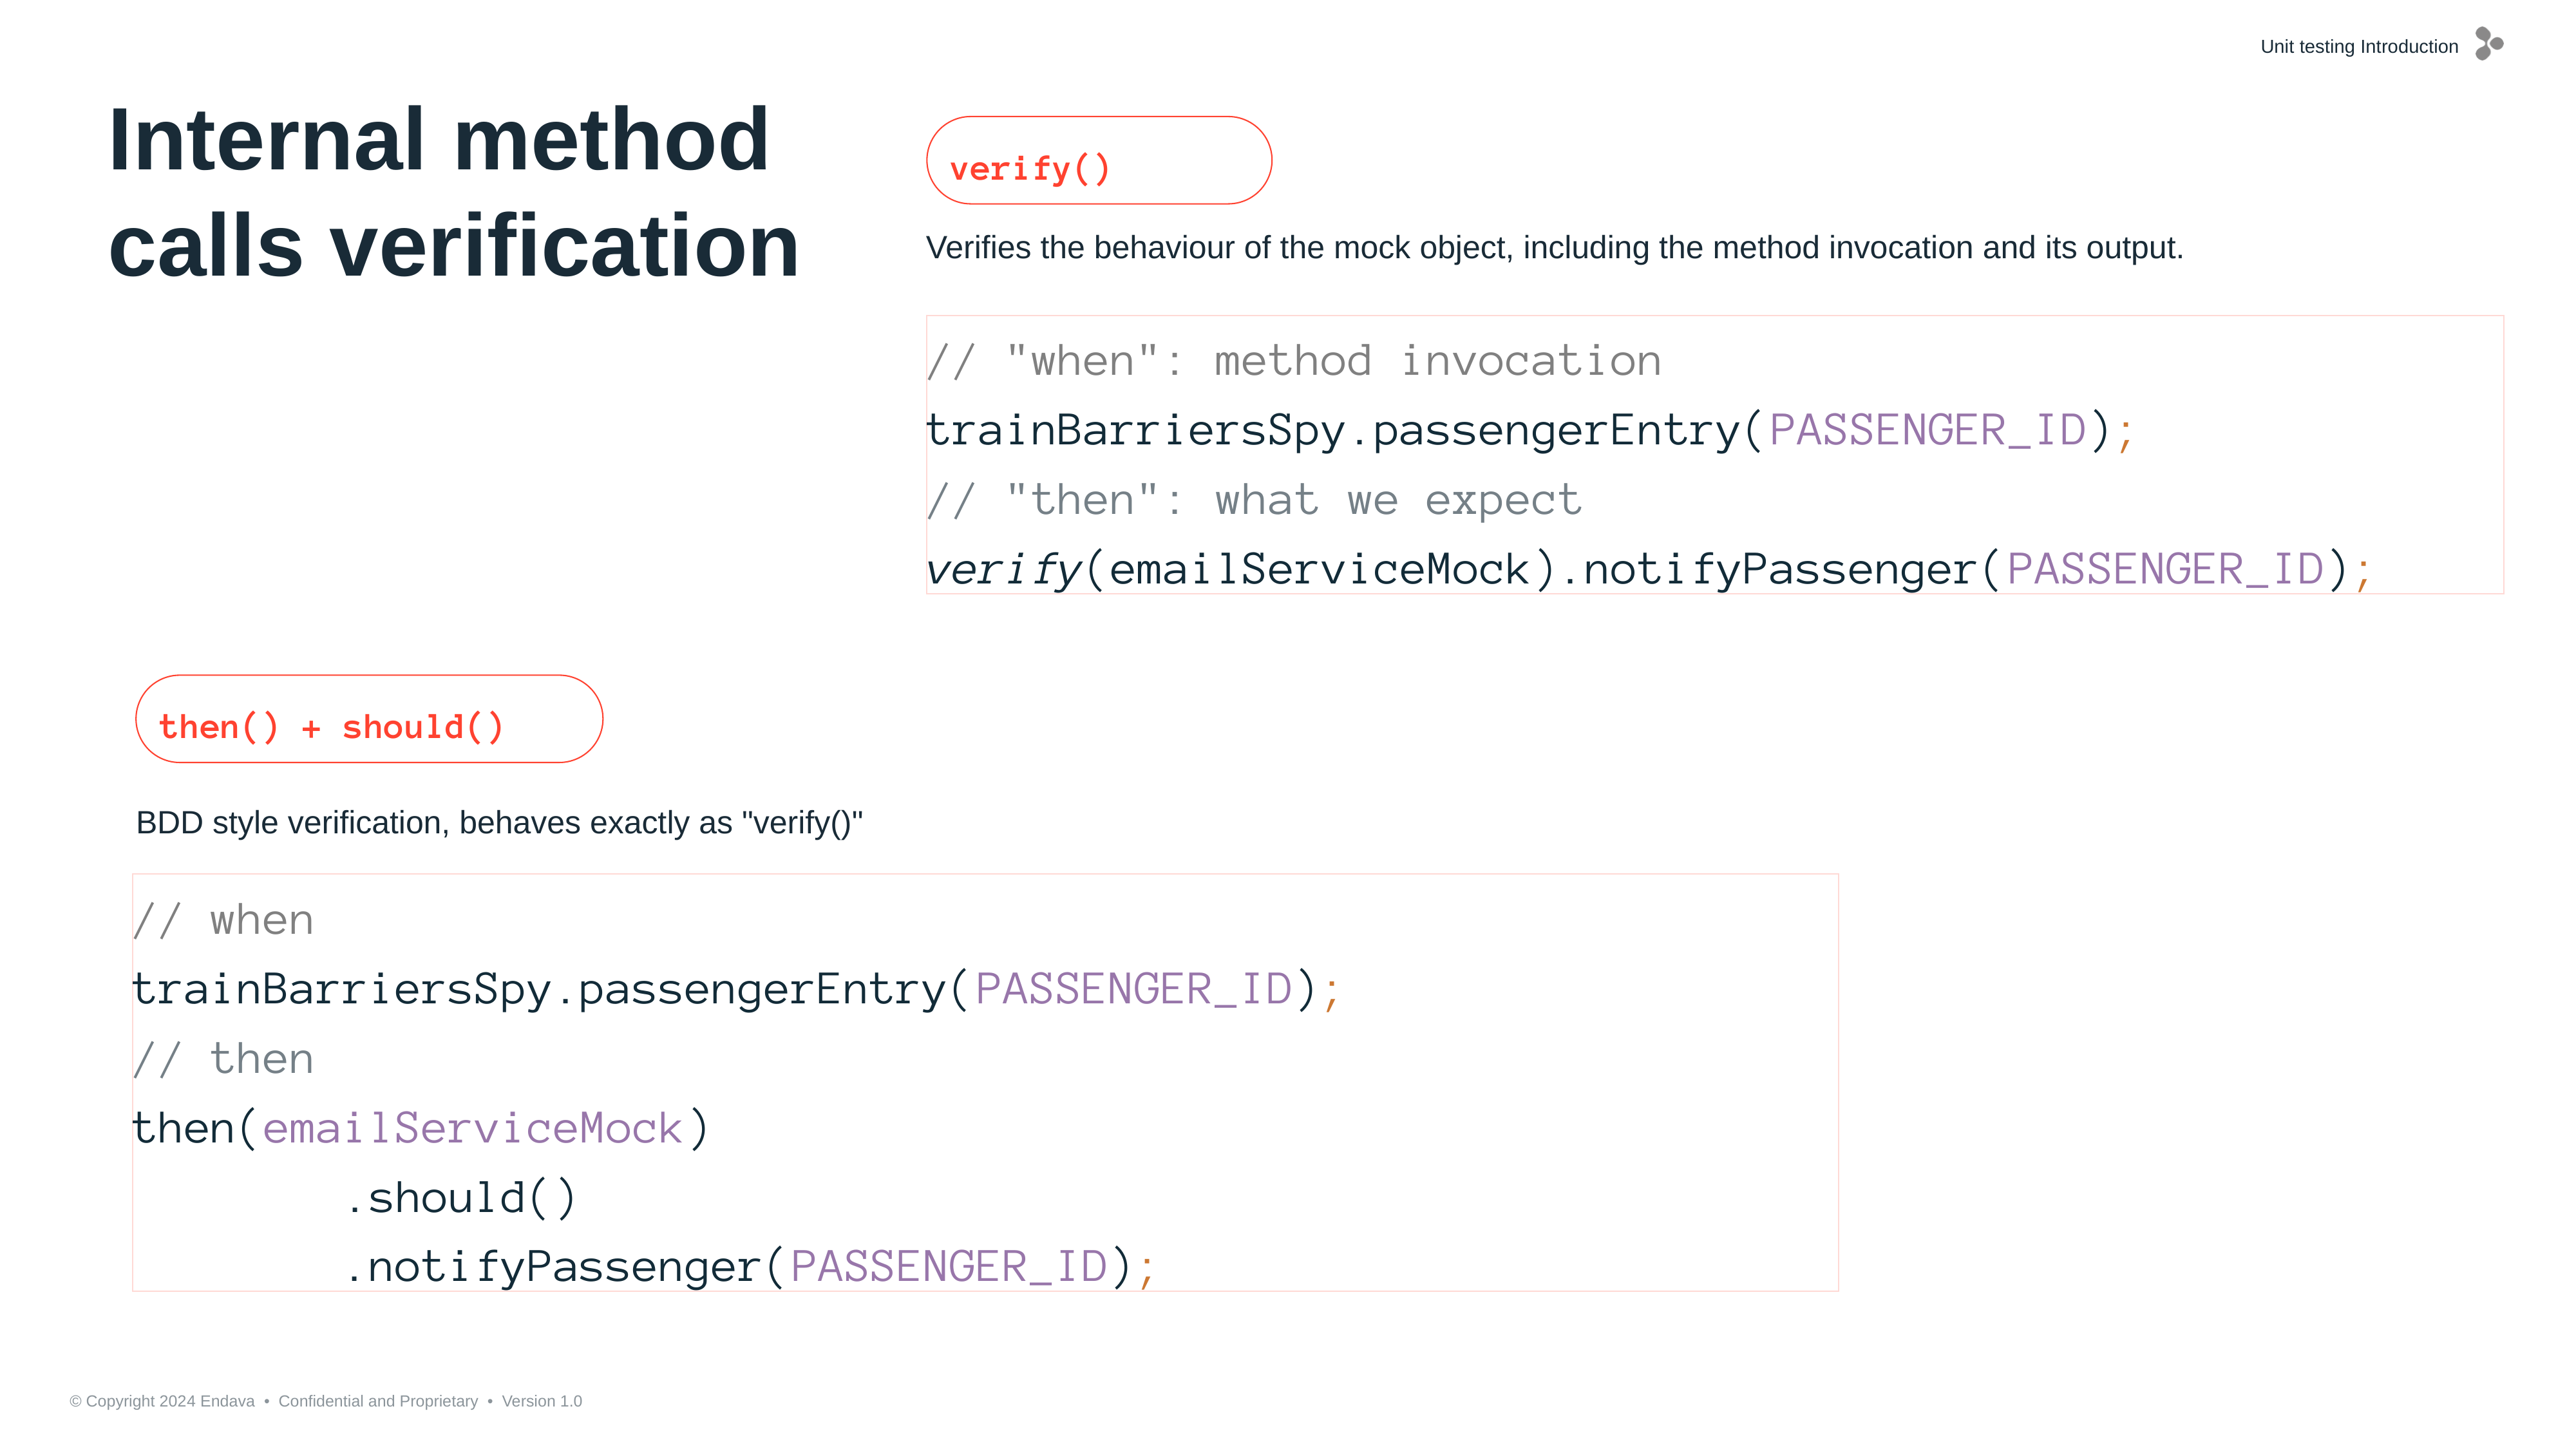

Internal method calls verification
verify()
Verifies the behaviour of the mock object, including the method invocation and its output.
// "when": method invocation
trainBarriersSpy.passengerEntry(PASSENGER_ID);
// "then": what we expect
verify(emailServiceMock).notifyPassenger(PASSENGER_ID);
then() + should()
BDD style verification, behaves exactly as "verify()"
// when
trainBarriersSpy.passengerEntry(PASSENGER_ID);
// then
then(emailServiceMock)
        .should()
        .notifyPassenger(PASSENGER_ID);